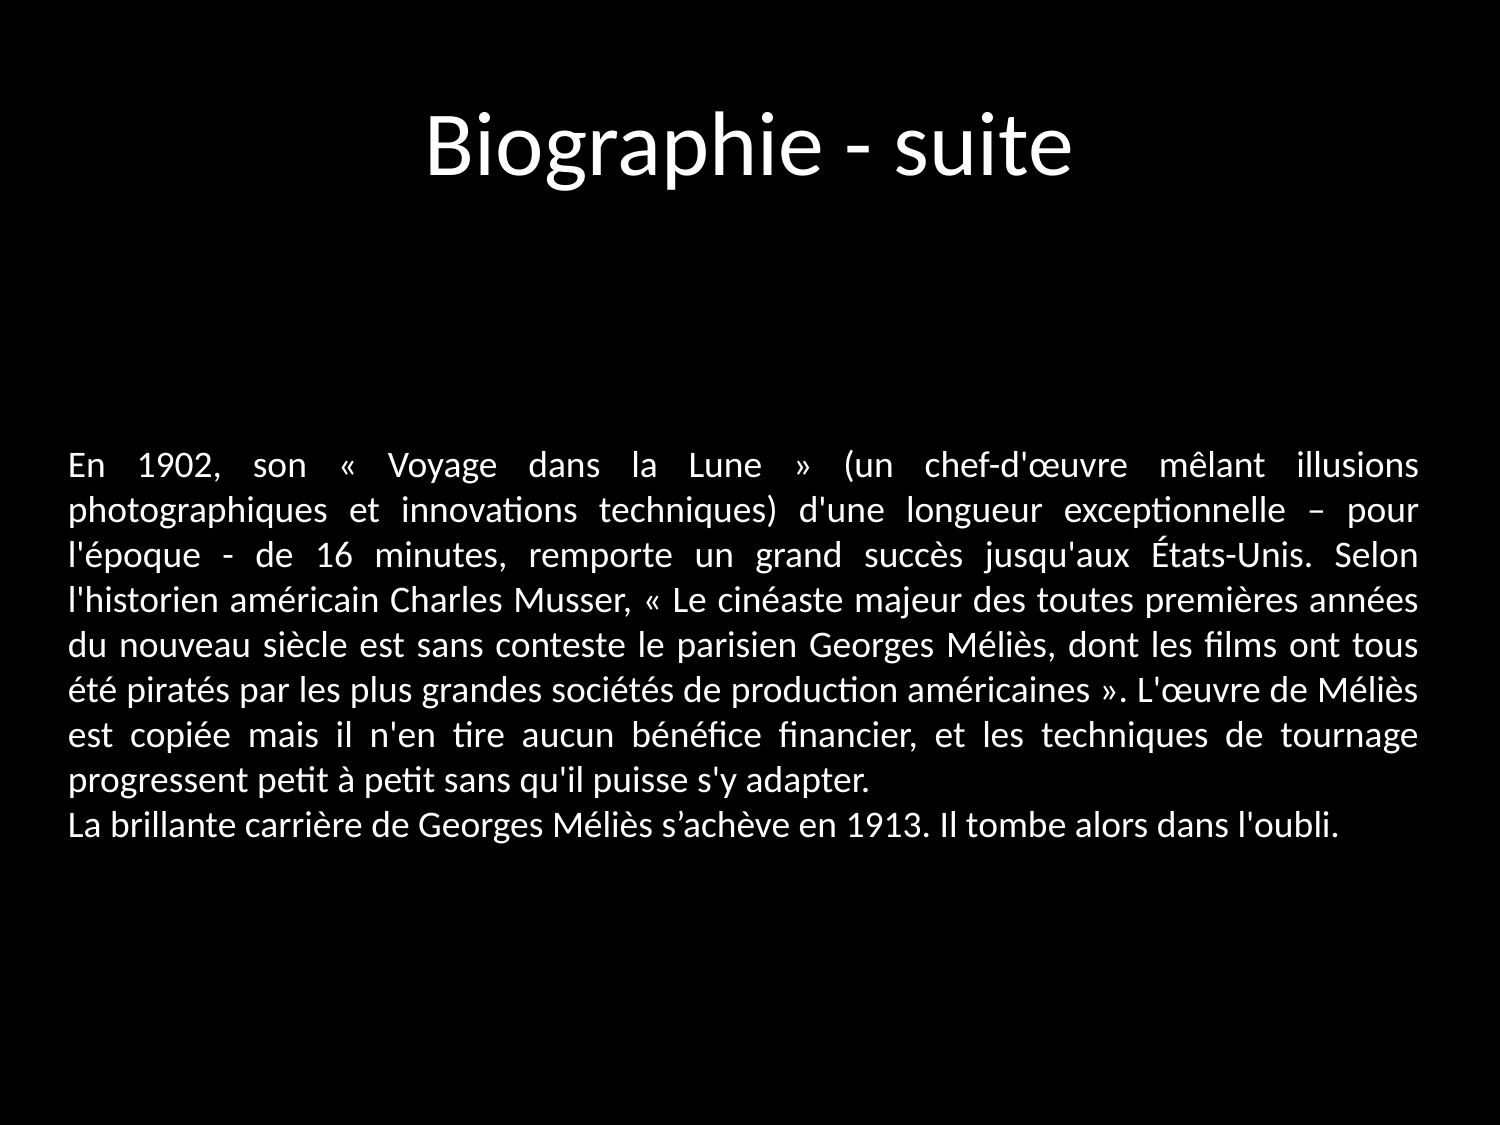

# Biographie - suite
En 1902, son « Voyage dans la Lune » (un chef-d'œuvre mêlant illusions photographiques et innovations techniques) d'une longueur exceptionnelle – pour l'époque - de 16 minutes, remporte un grand succès jusqu'aux États-Unis. Selon l'historien américain Charles Musser, « Le cinéaste majeur des toutes premières années du nouveau siècle est sans conteste le parisien Georges Méliès, dont les films ont tous été piratés par les plus grandes sociétés de production américaines ». L'œuvre de Méliès est copiée mais il n'en tire aucun bénéfice financier, et les techniques de tournage progressent petit à petit sans qu'il puisse s'y adapter.
La brillante carrière de Georges Méliès s’achève en 1913. Il tombe alors dans l'oubli.